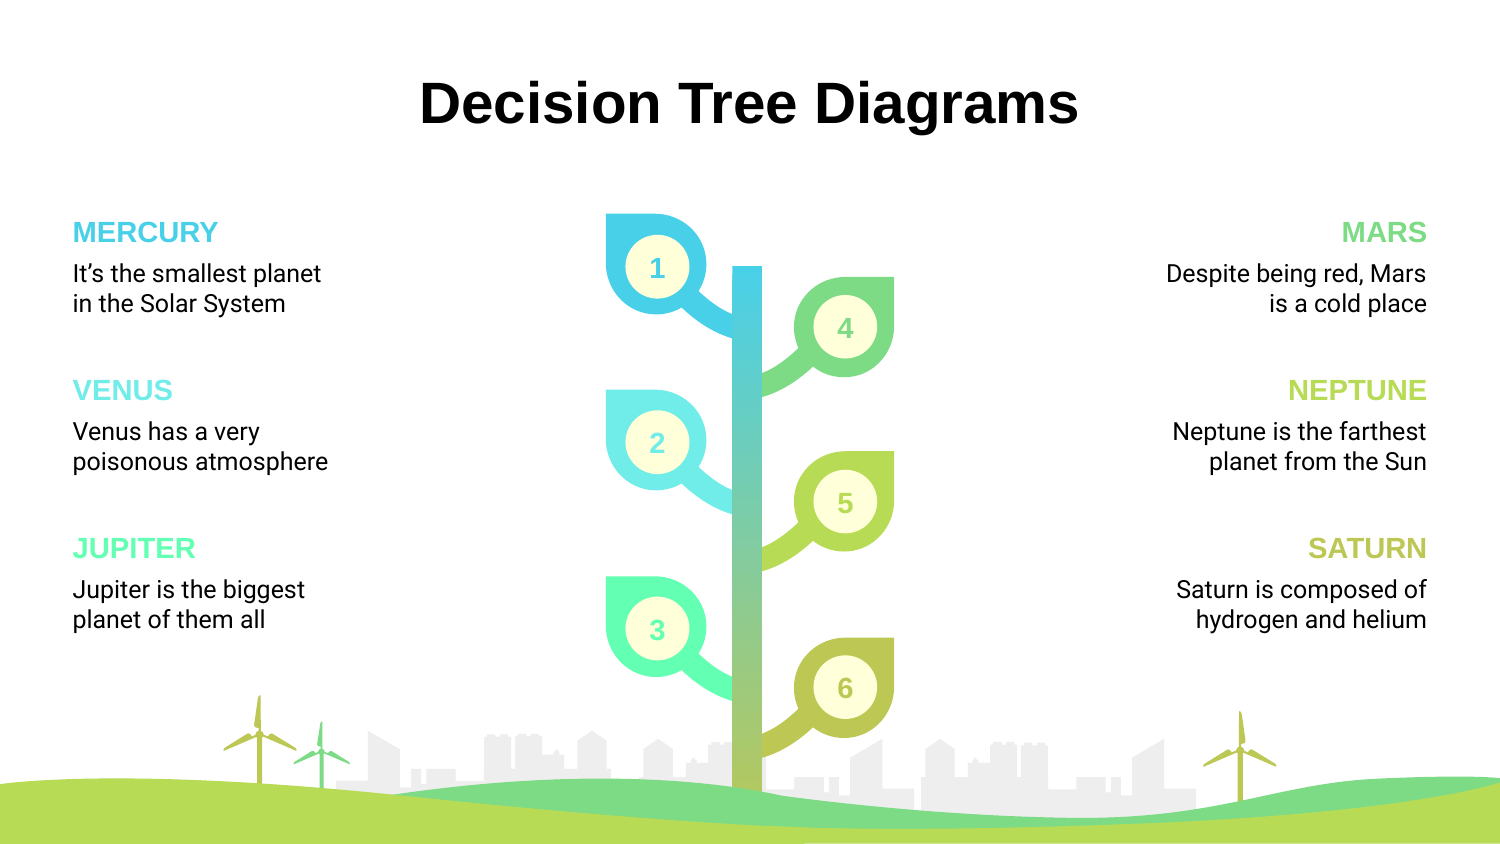

# Decision Tree Diagrams

1
MERCURY
It’s the smallest planet in the Solar System
MARS
Despite being red, Mars is a cold place

4
VENUS
Venus has a very poisonous atmosphere
NEPTUNE
Neptune is the farthest planet from the Sun

2

5
JUPITER
Jupiter is the biggest planet of them all
SATURN
Saturn is composed of hydrogen and helium

3

6